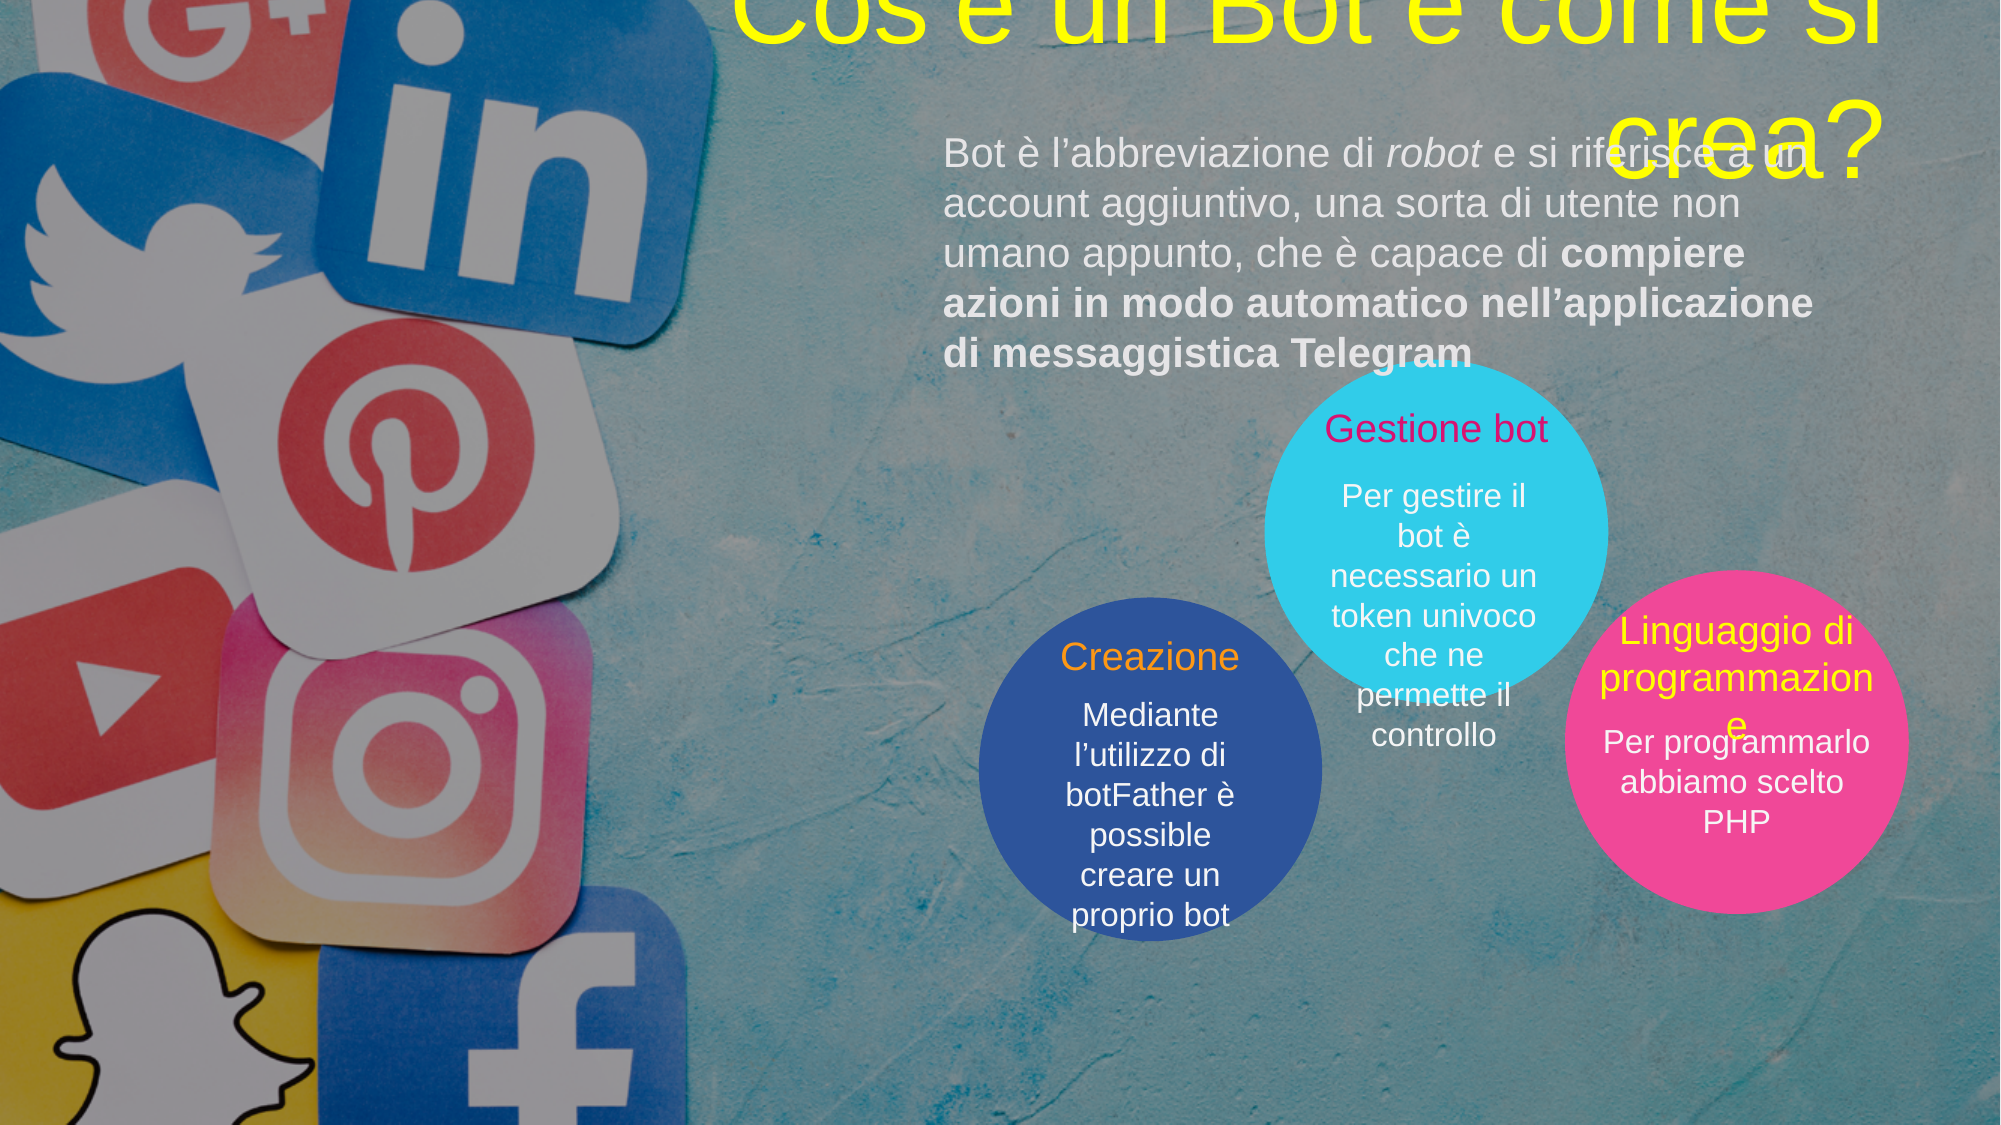

Cos’è un Bot e come si crea?
Bot è l’abbreviazione di robot e si riferisce a un account aggiuntivo, una sorta di utente non umano appunto, che è capace di compiere azioni in modo automatico nell’applicazione di messaggistica Telegram

Gestione bot
Per gestire il bot è necessario un token univoco che ne permette il controllo

Linguaggio di programmazione

Creazione
Mediante l’utilizzo di botFather è possible creare un proprio bot
Per programmarlo abbiamo scelto  PHP